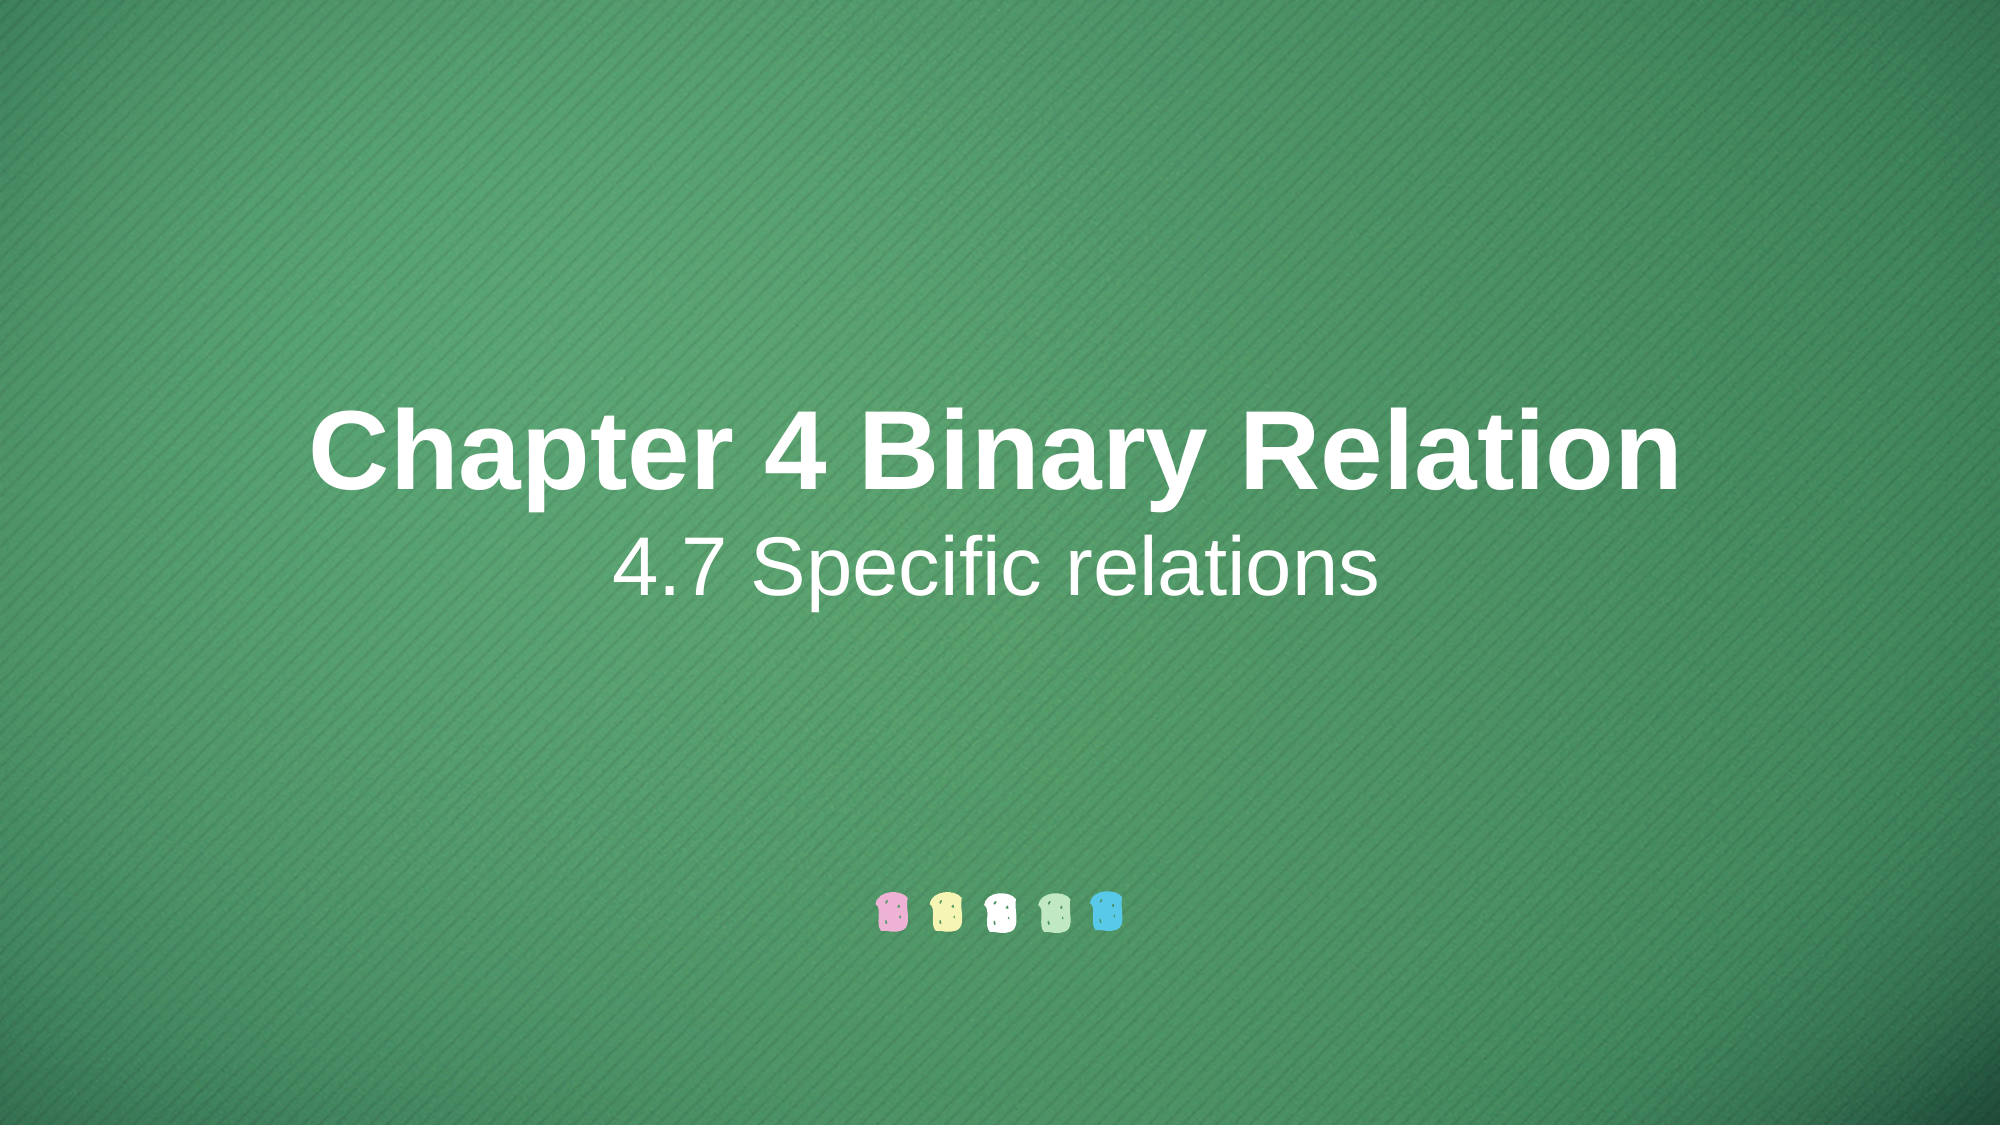

Chapter 4 Binary Relation
4.7 Specific relations